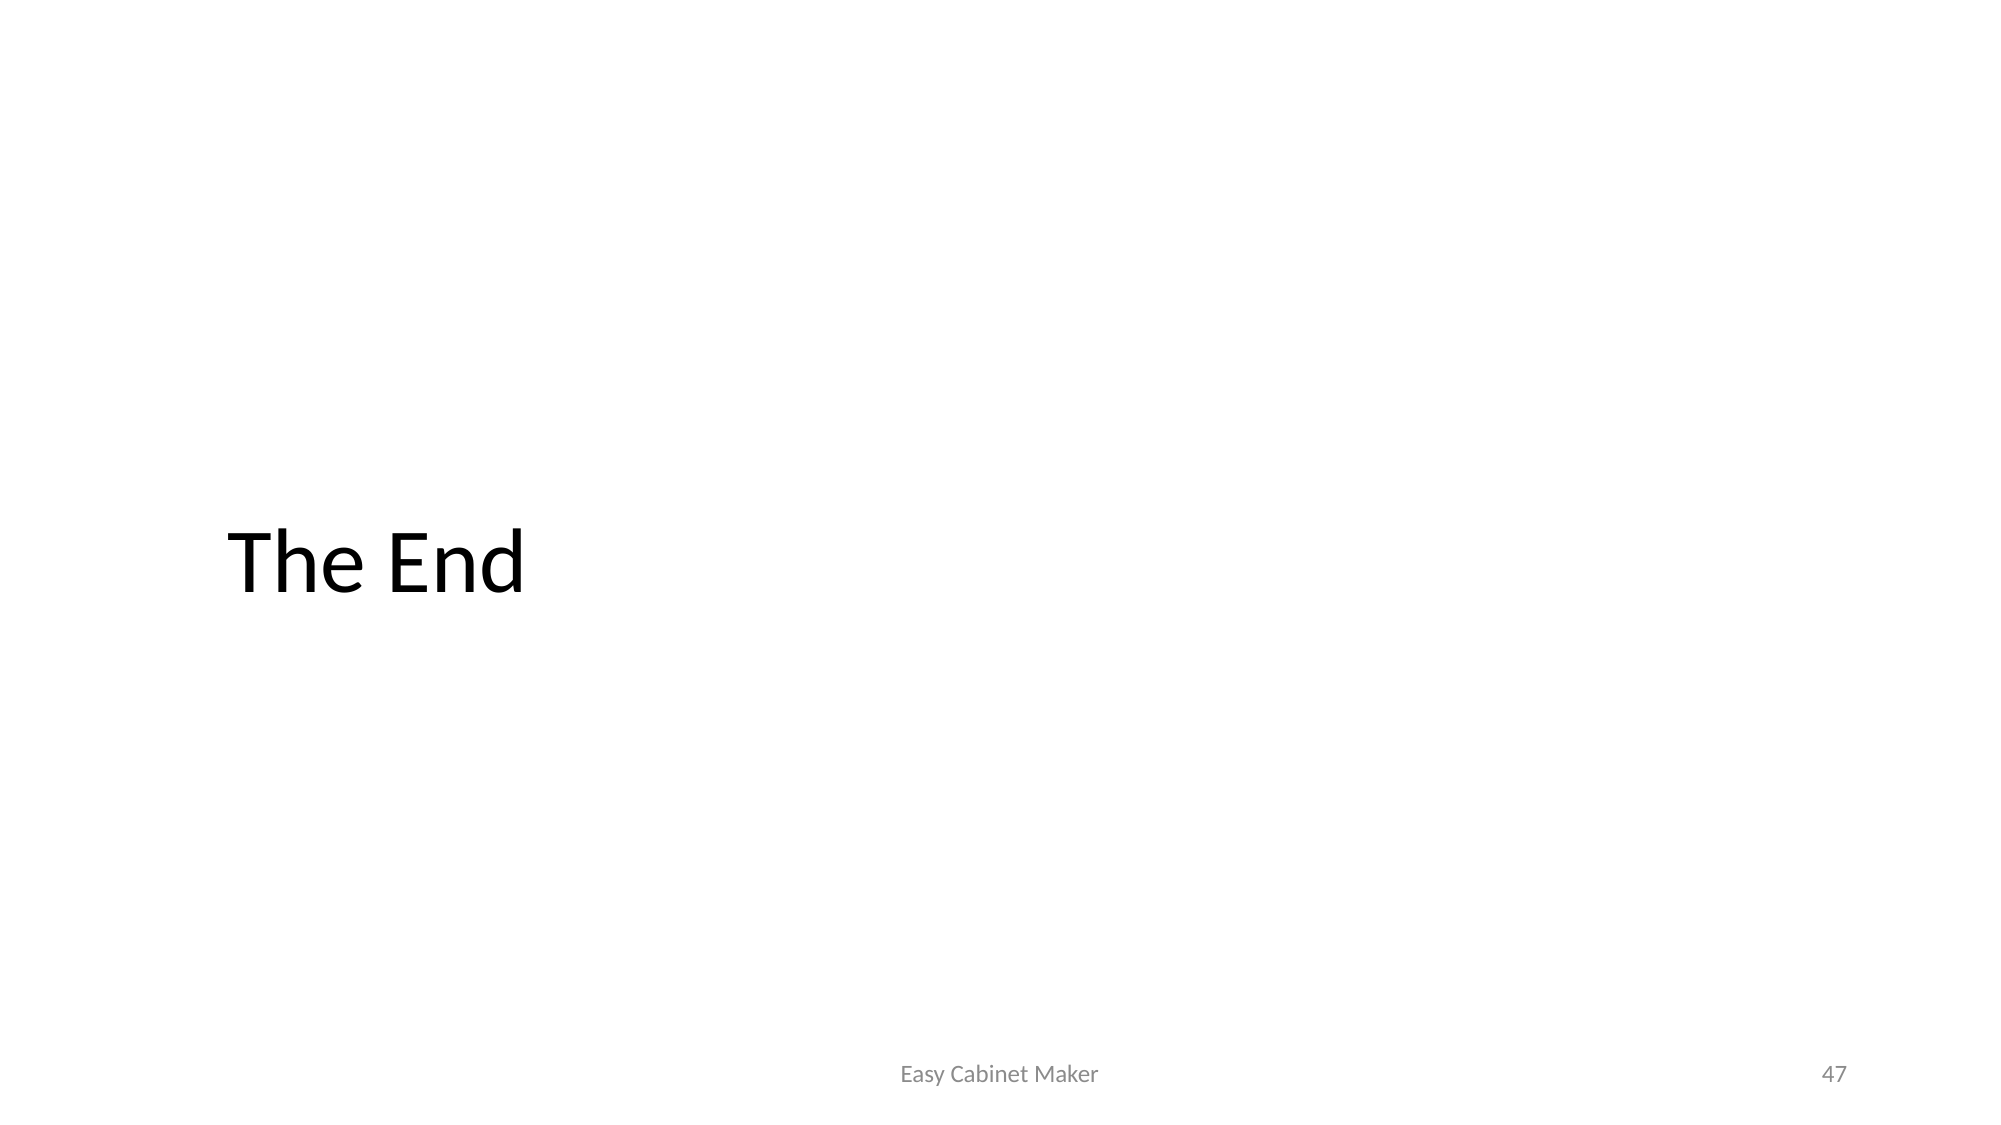

# The End
Easy Cabinet Maker
47